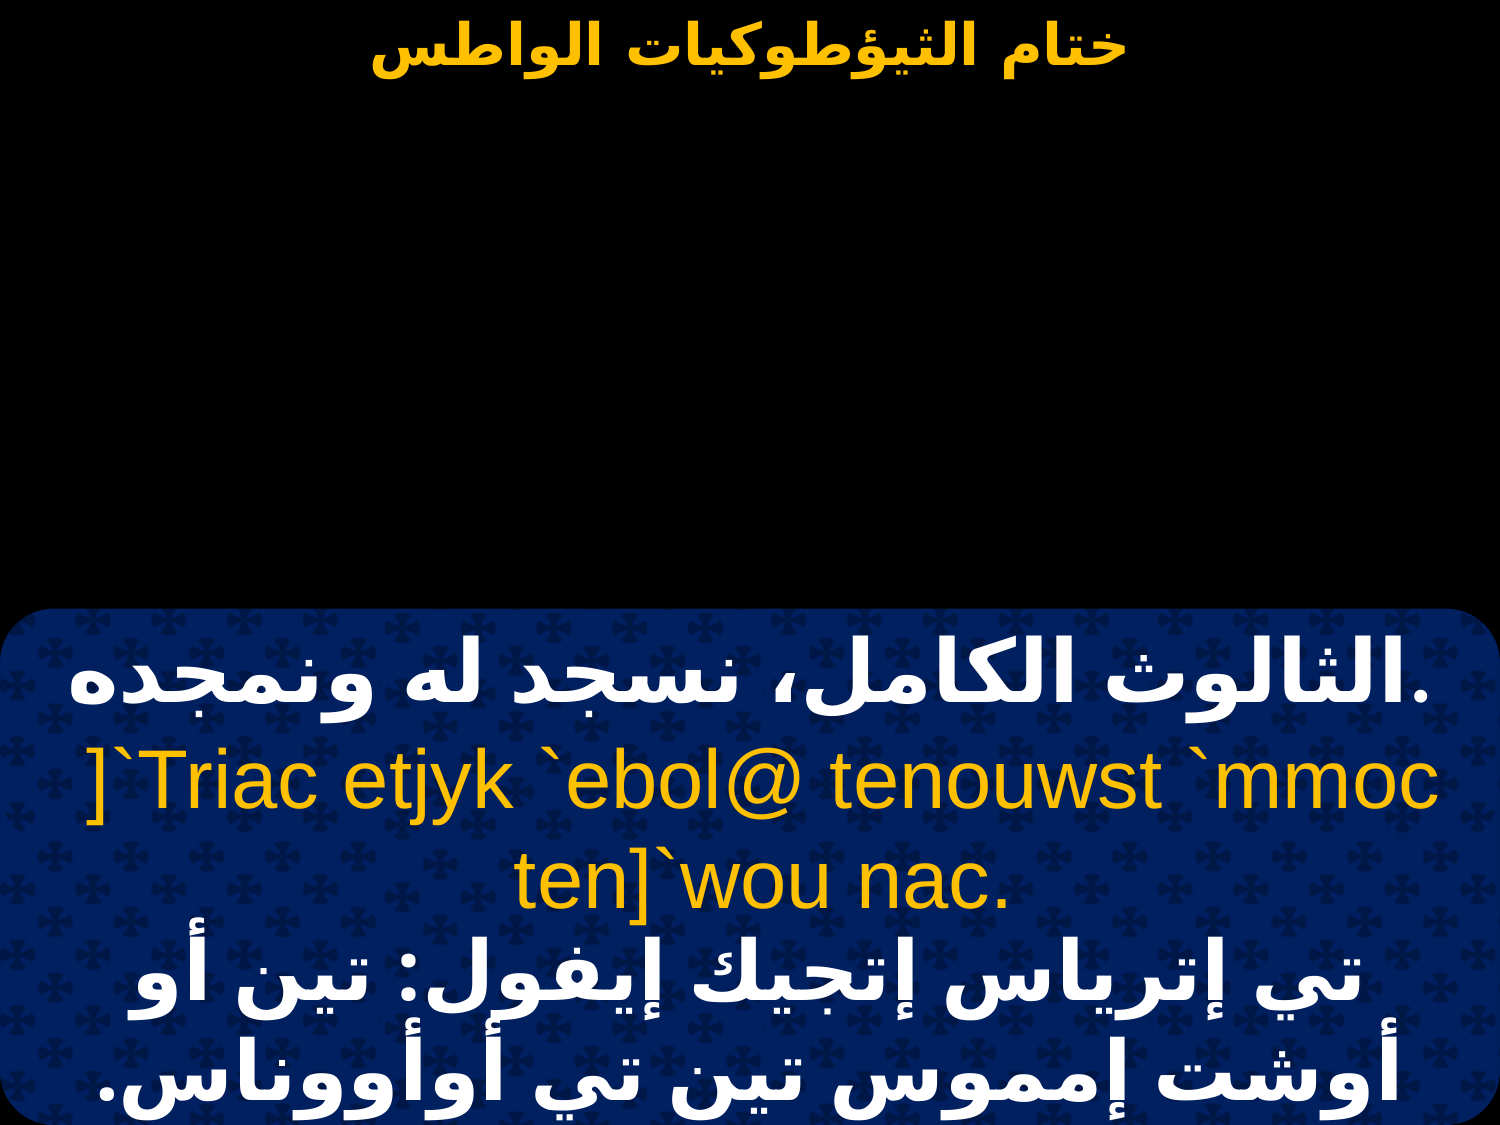

الثالوث الكامل، نسجد له ونمجده.
]`Triac etjyk `ebol@ tenouwst `mmoc ten]`wou nac.
تي إترياس إتجيك إيفول: تين أو أوشت إمموس تين تي أوأووناس.